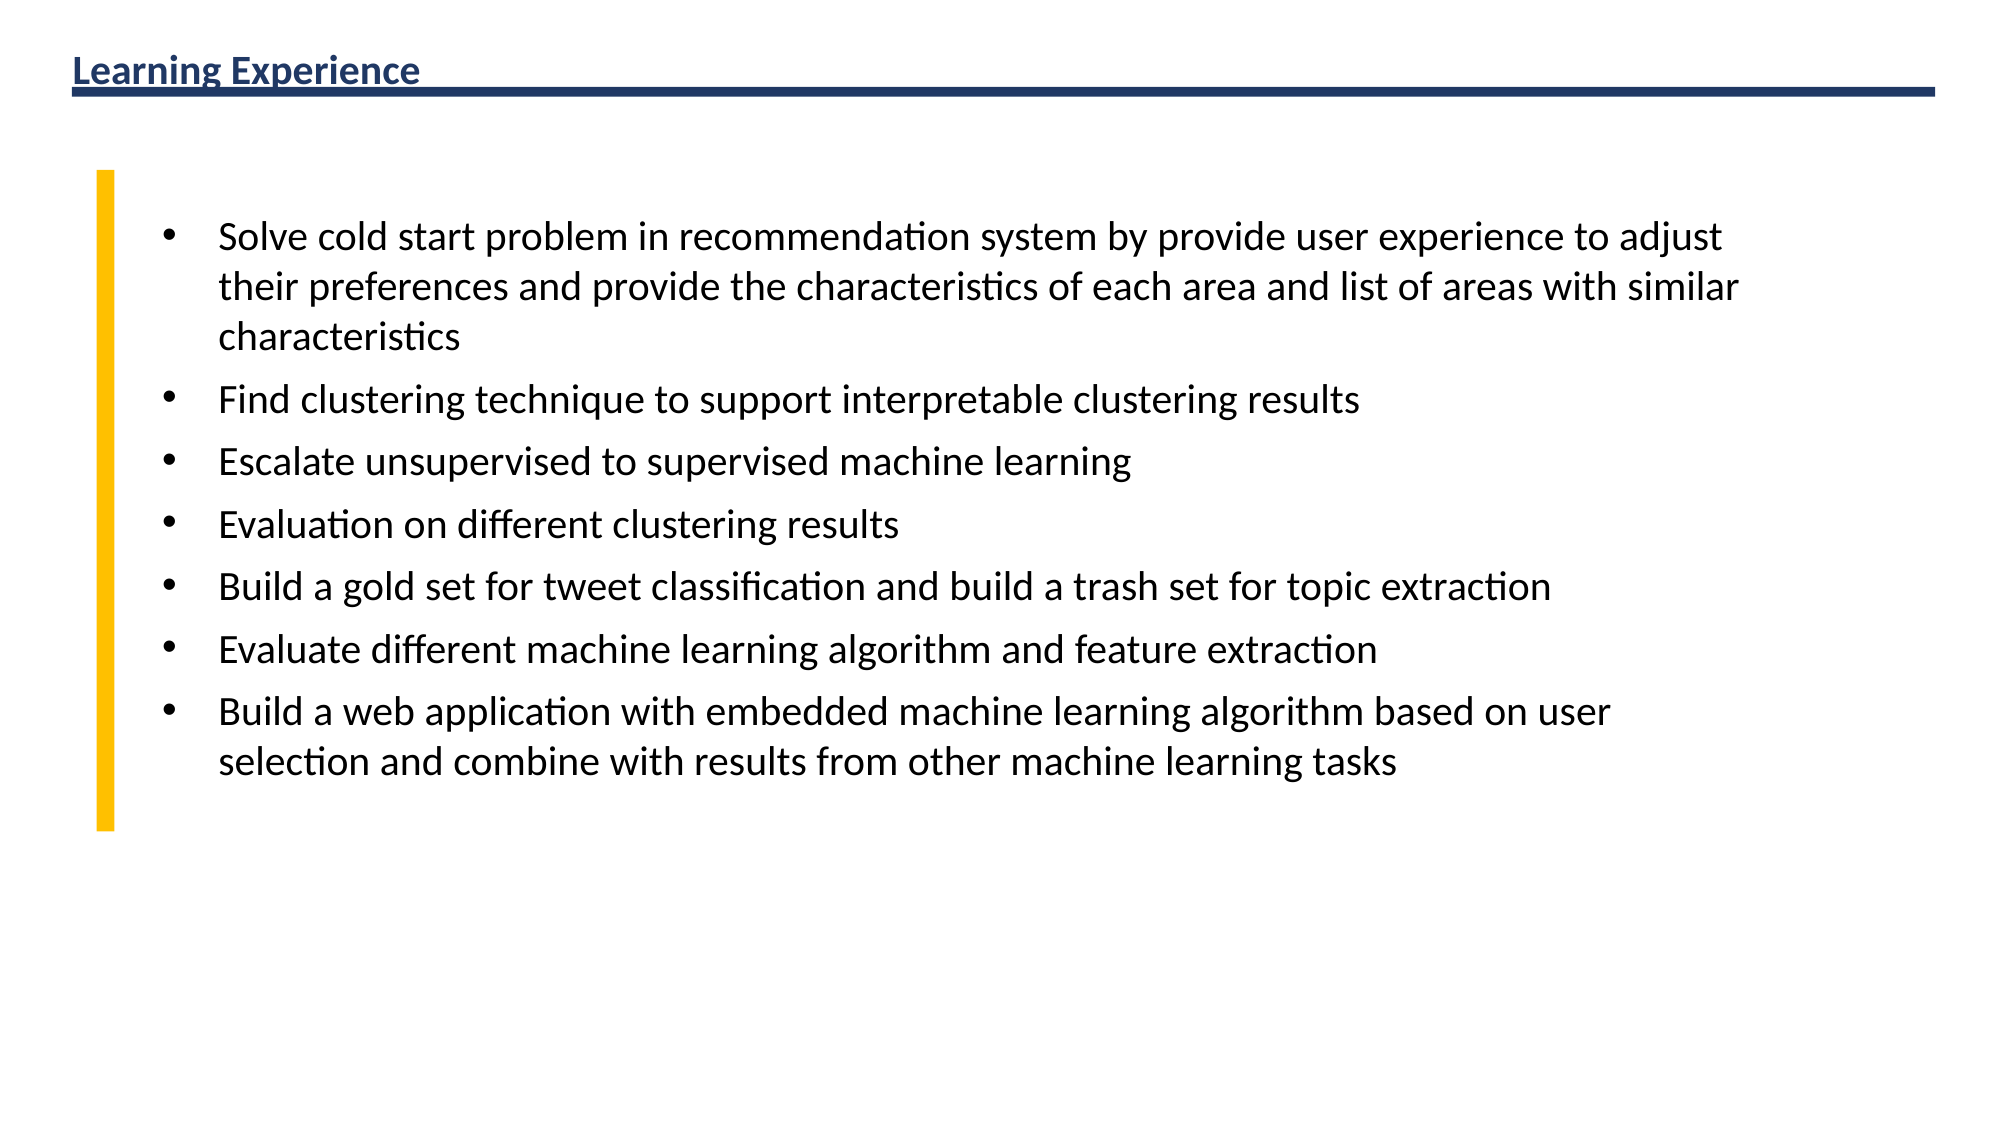

Learning Experience

Solve cold start problem in recommendation system by provide user experience to adjust their preferences and provide the characteristics of each area and list of areas with similar characteristics
Find clustering technique to support interpretable clustering results
Escalate unsupervised to supervised machine learning
Evaluation on different clustering results
Build a gold set for tweet classification and build a trash set for topic extraction
Evaluate different machine learning algorithm and feature extraction
Build a web application with embedded machine learning algorithm based on user selection and combine with results from other machine learning tasks